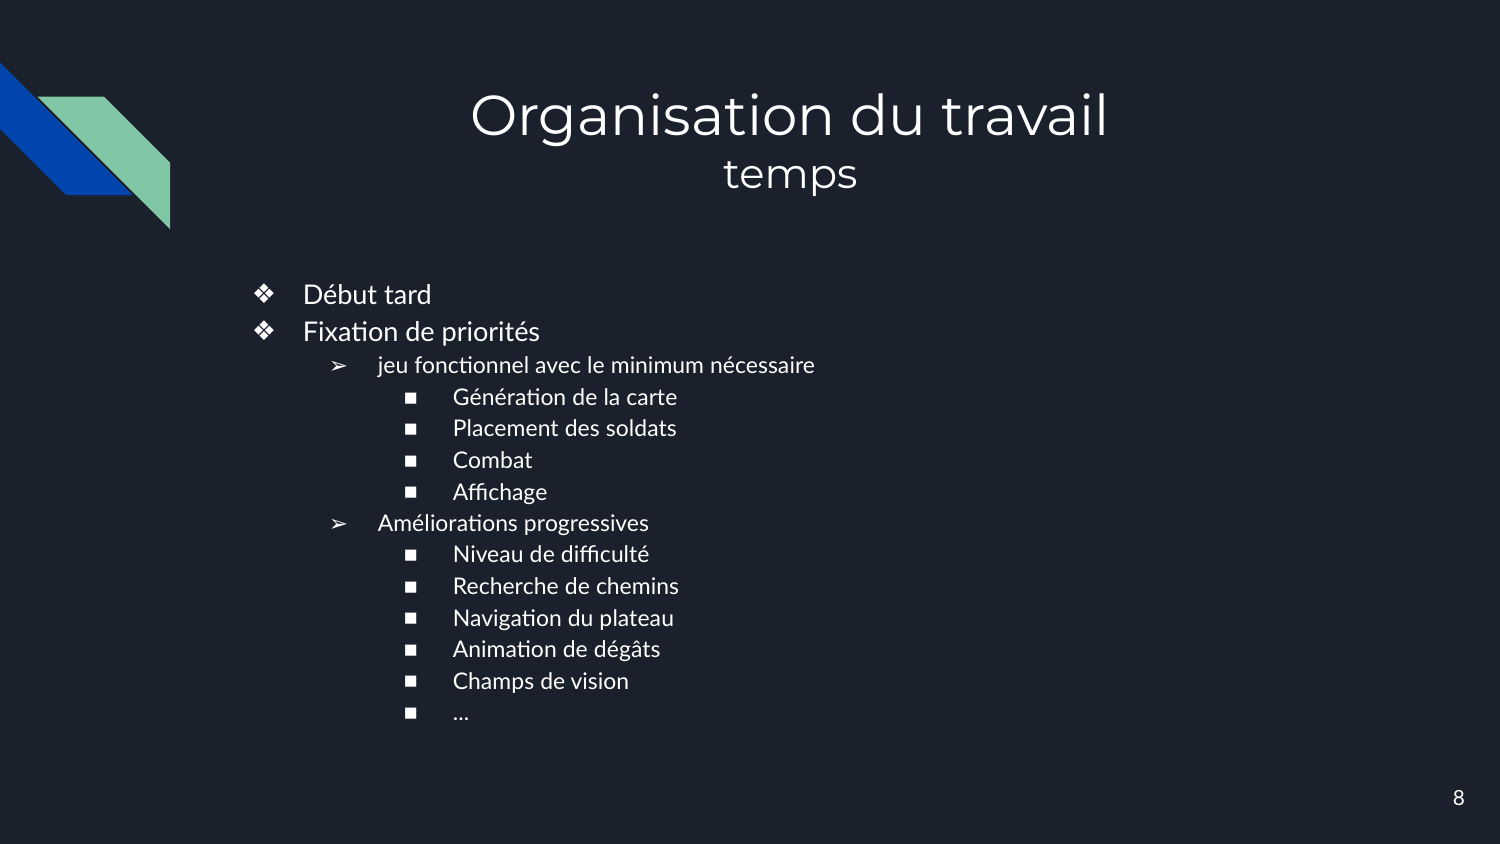

# Organisation du travail
temps
Début tard
Fixation de priorités
jeu fonctionnel avec le minimum nécessaire
Génération de la carte
Placement des soldats
Combat
Affichage
Améliorations progressives
Niveau de difficulté
Recherche de chemins
Navigation du plateau
Animation de dégâts
Champs de vision
...
8